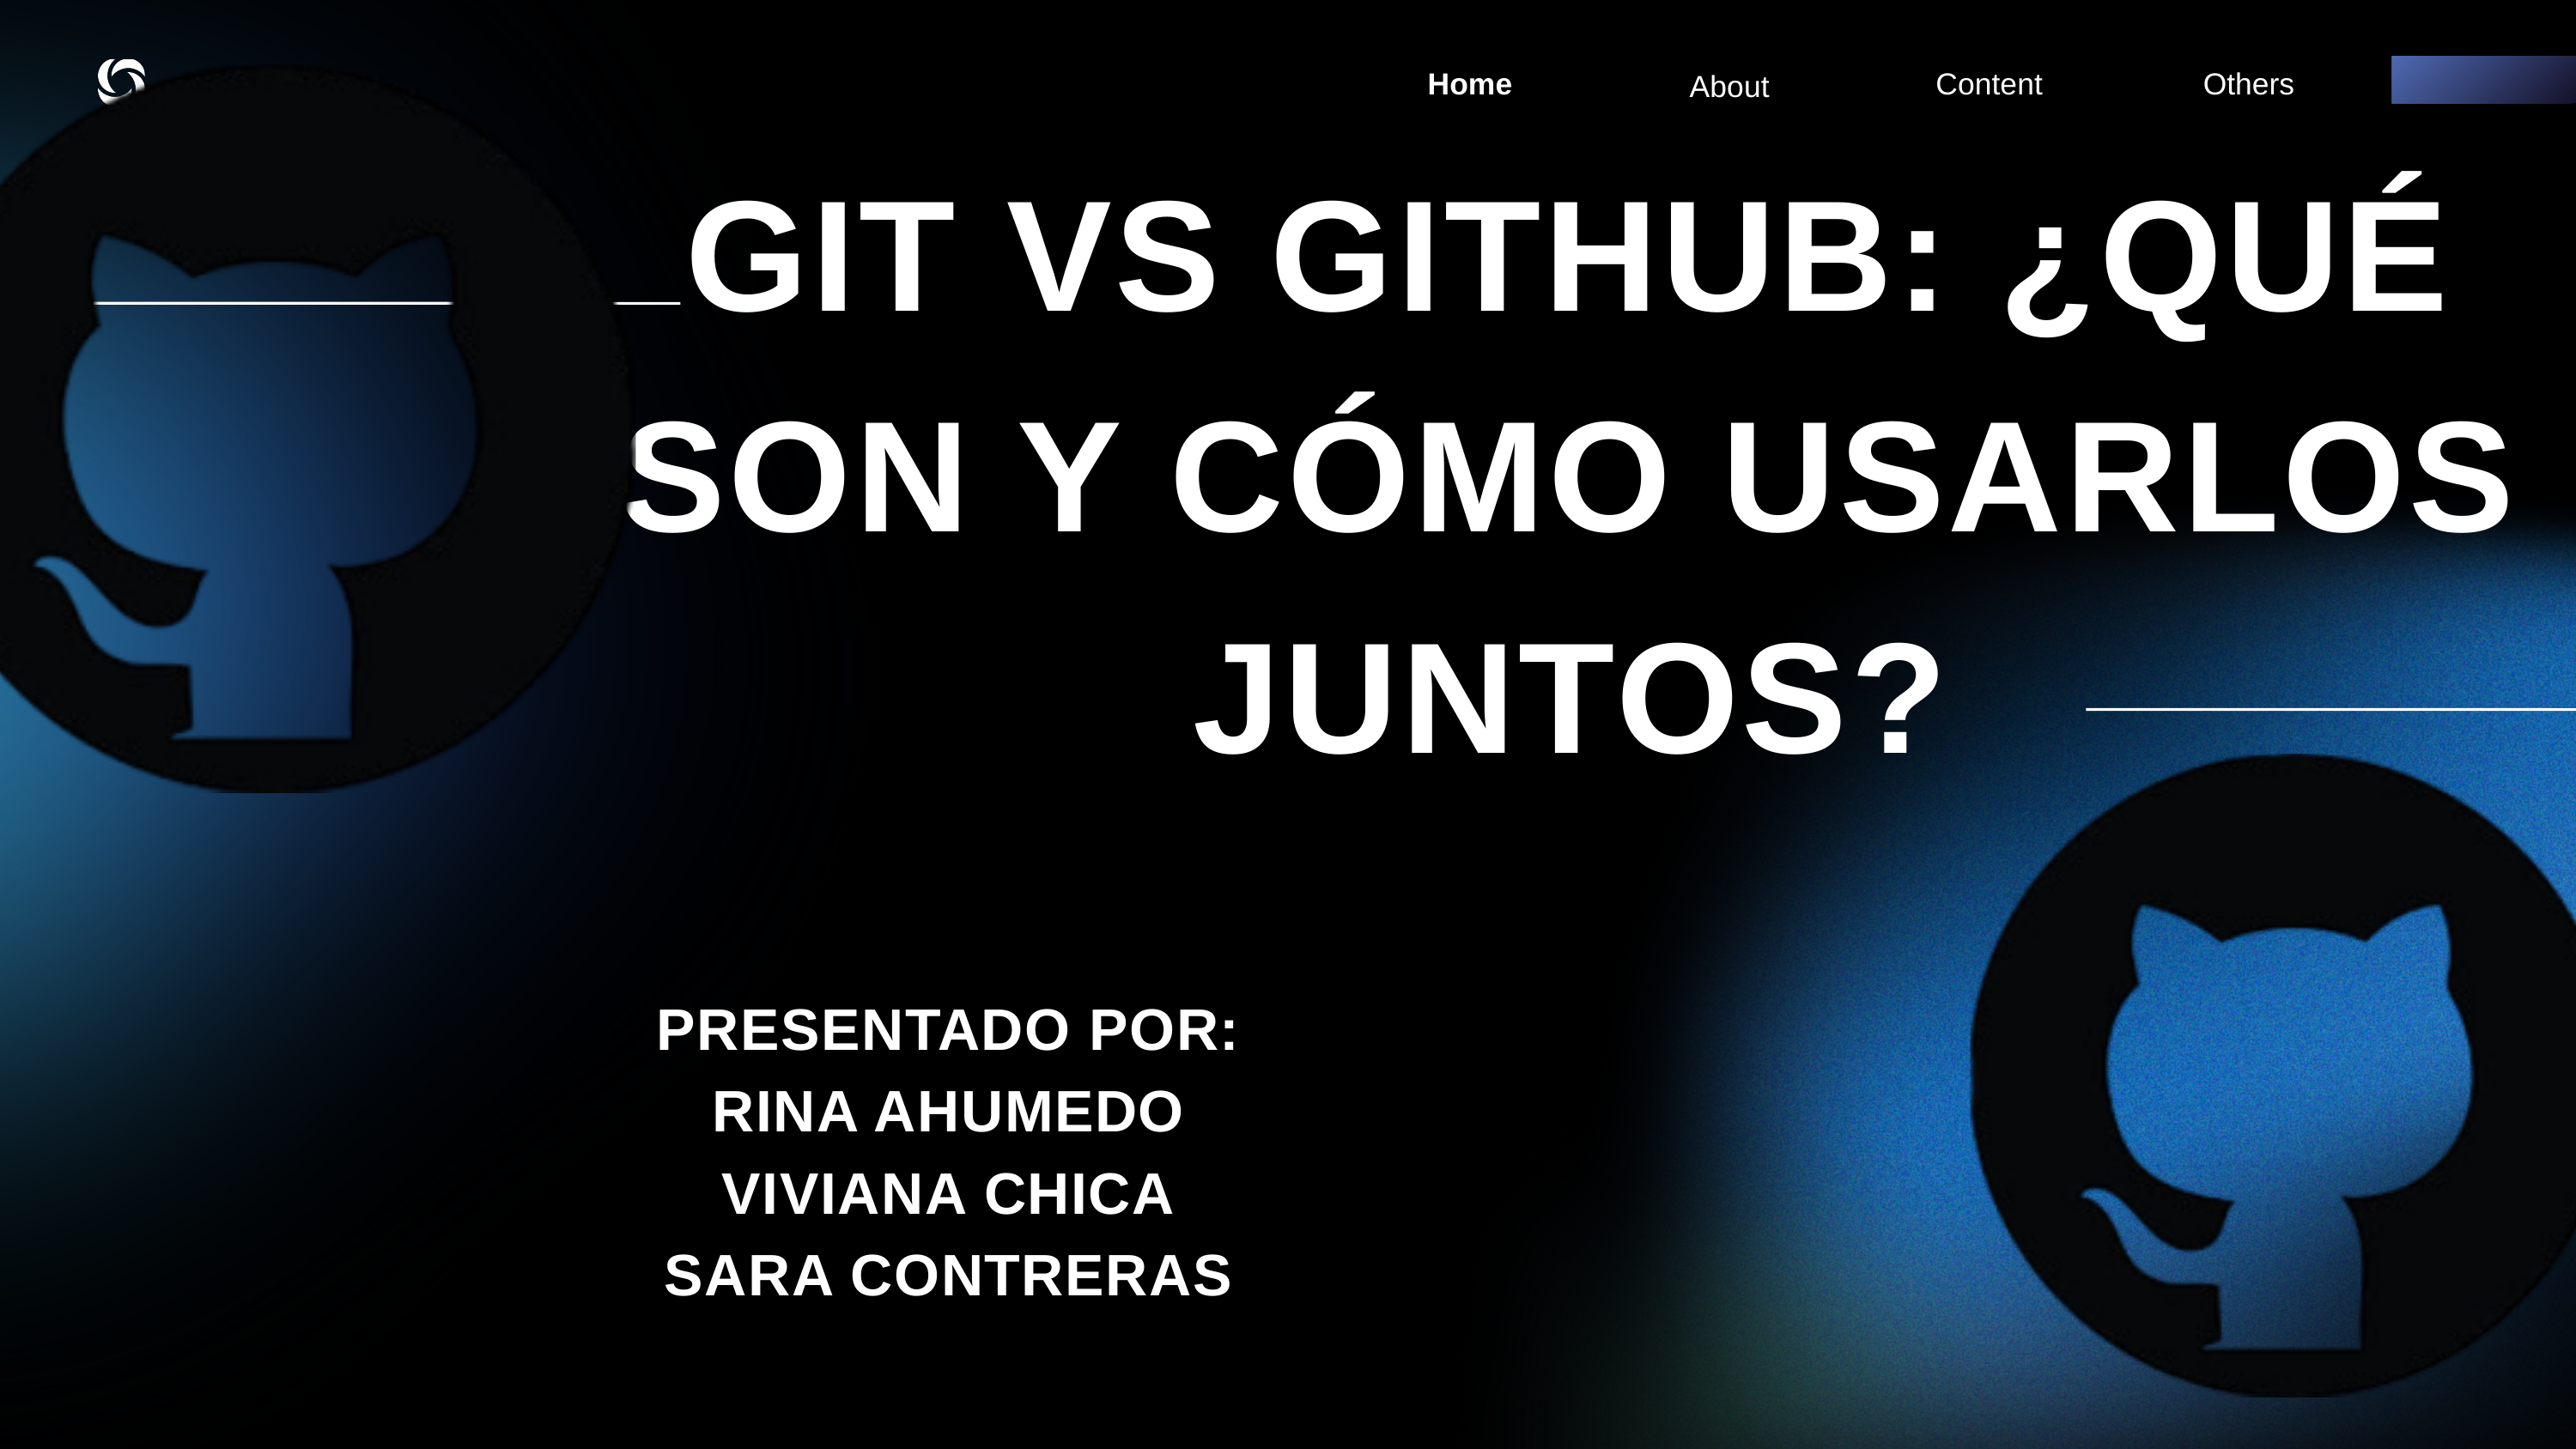

Home
Content
Others

About

GIT VS GITHUB: ¿QUÉ SON Y CÓMO USARLOS JUNTOS?

PRESENTADO POR:
RINA AHUMEDO
VIVIANA CHICA
SARA CONTRERAS